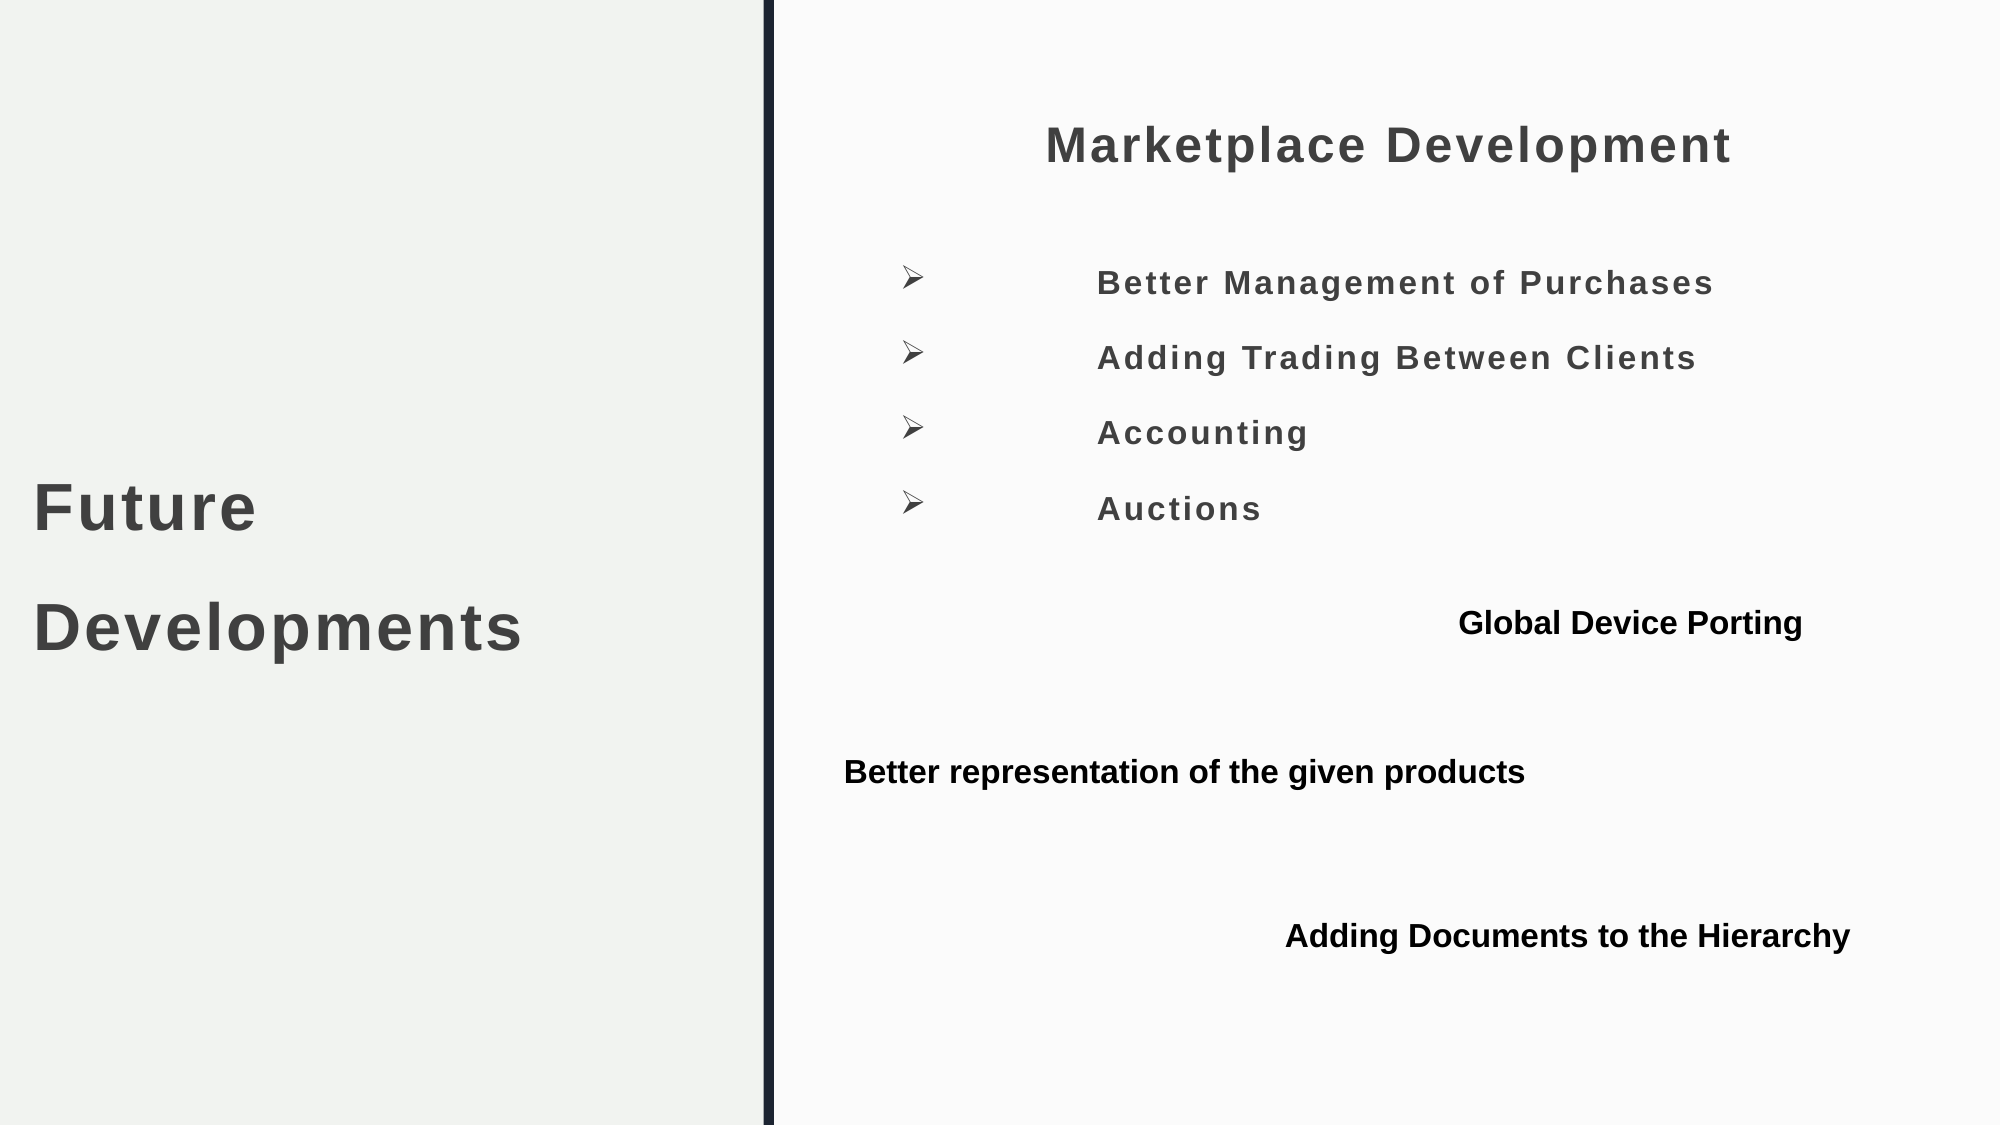

Marketplace Development

	Better Management of Purchases
	Adding Trading Between Clients
	Accounting
	Auctions
# Future Developments
Global Device Porting
Better representation of the given products
Adding Documents to the Hierarchy